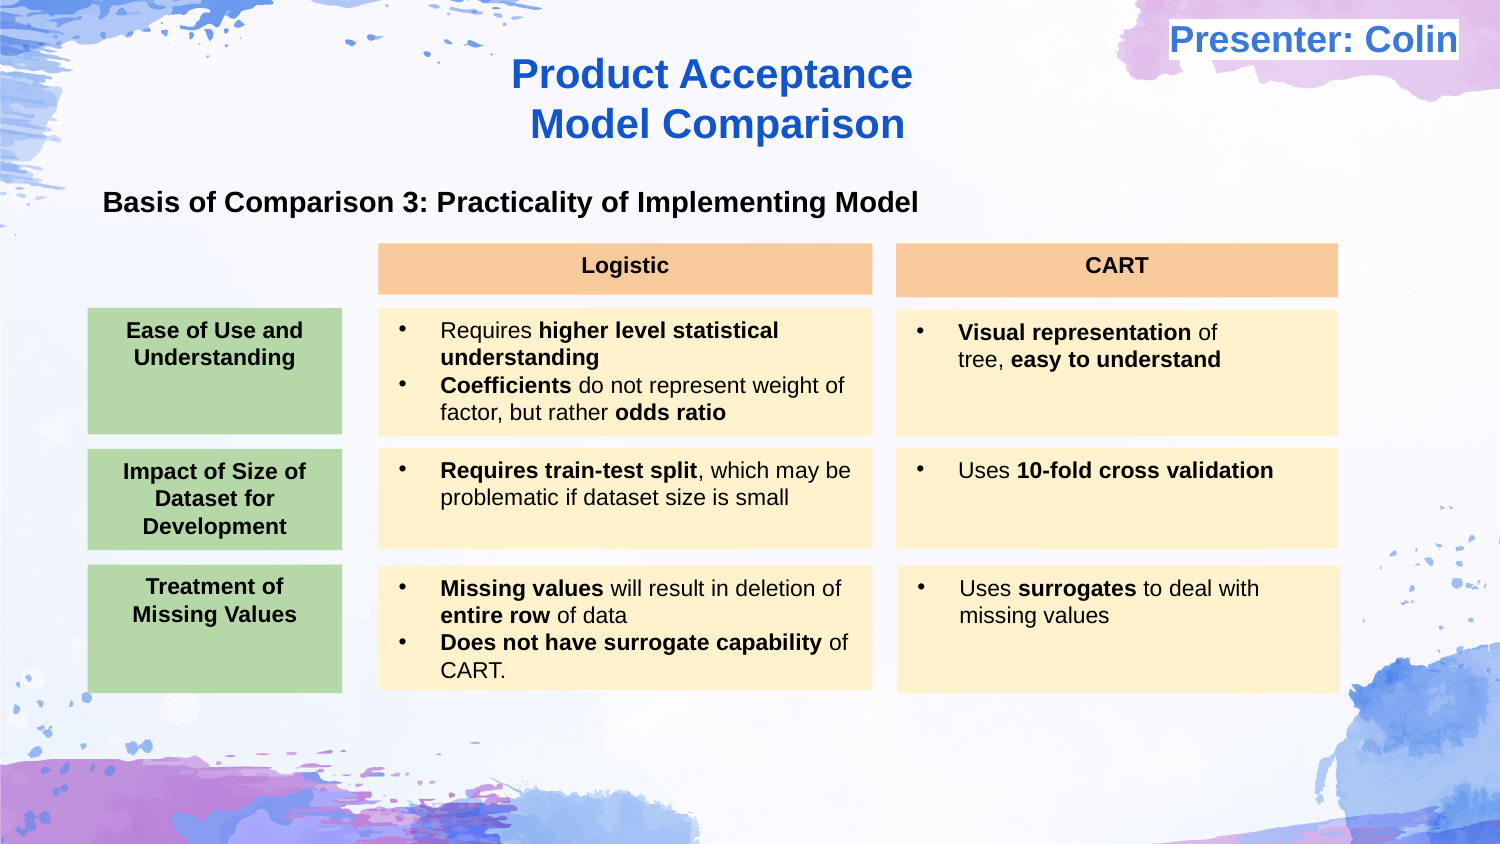

Presenter: Colin
# Product Acceptance
Model Comparison

Basis of Comparison 3: Practicality of Implementing Model
Logistic
CART
Ease of Use and Understanding
Requires higher level statistical understanding
Coefficients do not represent weight of factor, but rather odds ratio
Visual representation of tree, easy to understand

​Requires train-test split, which may be problematic if dataset size is small
Uses 10-fold cross validation
Impact of Size of Dataset for Development
Treatment of Missing Values
Missing values will result in deletion of entire row of data
Does not have surrogate capability of CART.
Uses surrogates to deal with missing values